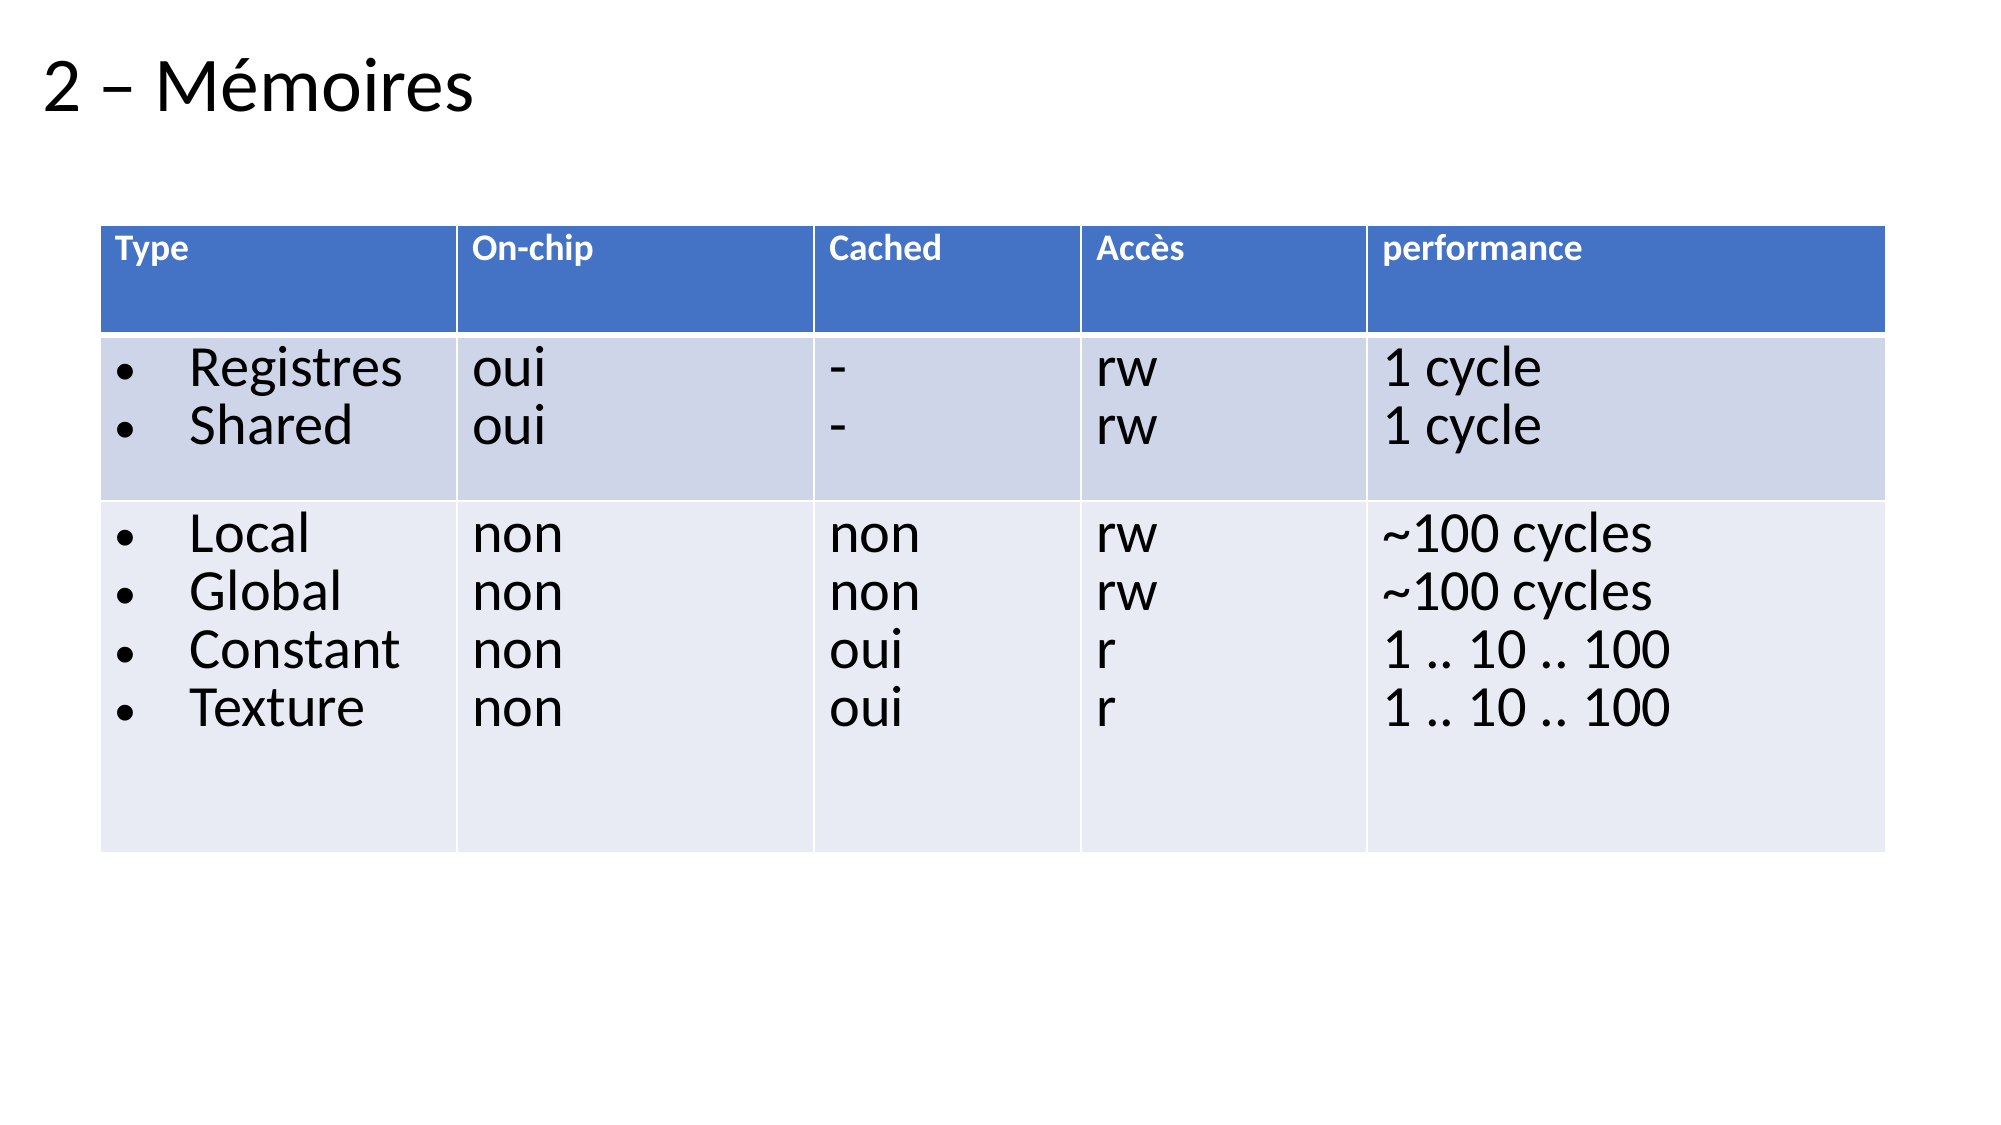

# 2 – Mémoires
| Type | On-chip | Cached | Accès | performance |
| --- | --- | --- | --- | --- |
| Registres Shared | oui oui | - - | rw rw | 1 cycle 1 cycle |
| Local Global Constant Texture | non non non non | non non oui oui | rw rw r r | ~100 cycles ~100 cycles 1 .. 10 .. 100 1 .. 10 .. 100 |